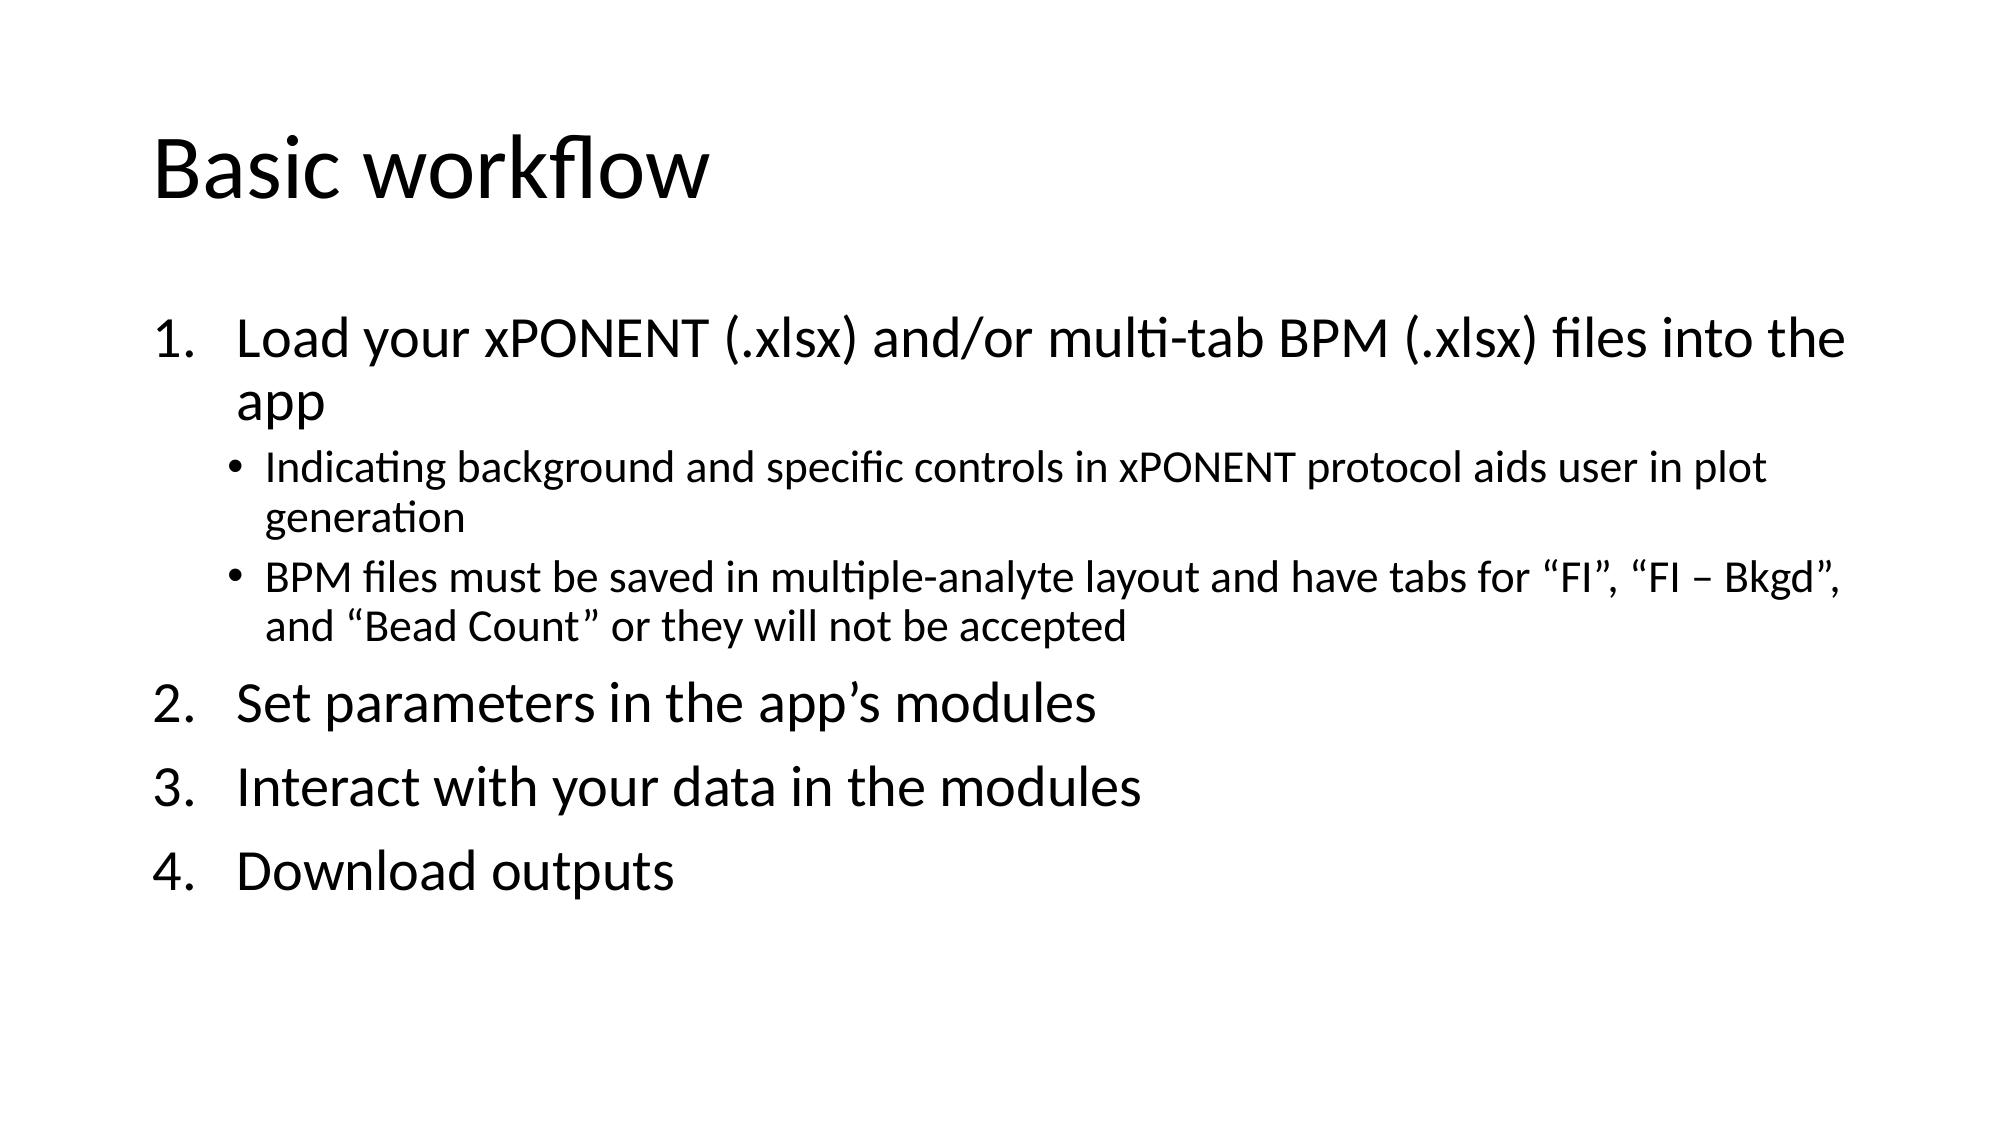

# Basic workflow
Load your xPONENT (.xlsx) and/or multi-tab BPM (.xlsx) files into the app
Indicating background and specific controls in xPONENT protocol aids user in plot generation
BPM files must be saved in multiple-analyte layout and have tabs for “FI”, “FI – Bkgd”, and “Bead Count” or they will not be accepted
Set parameters in the app’s modules
Interact with your data in the modules
Download outputs